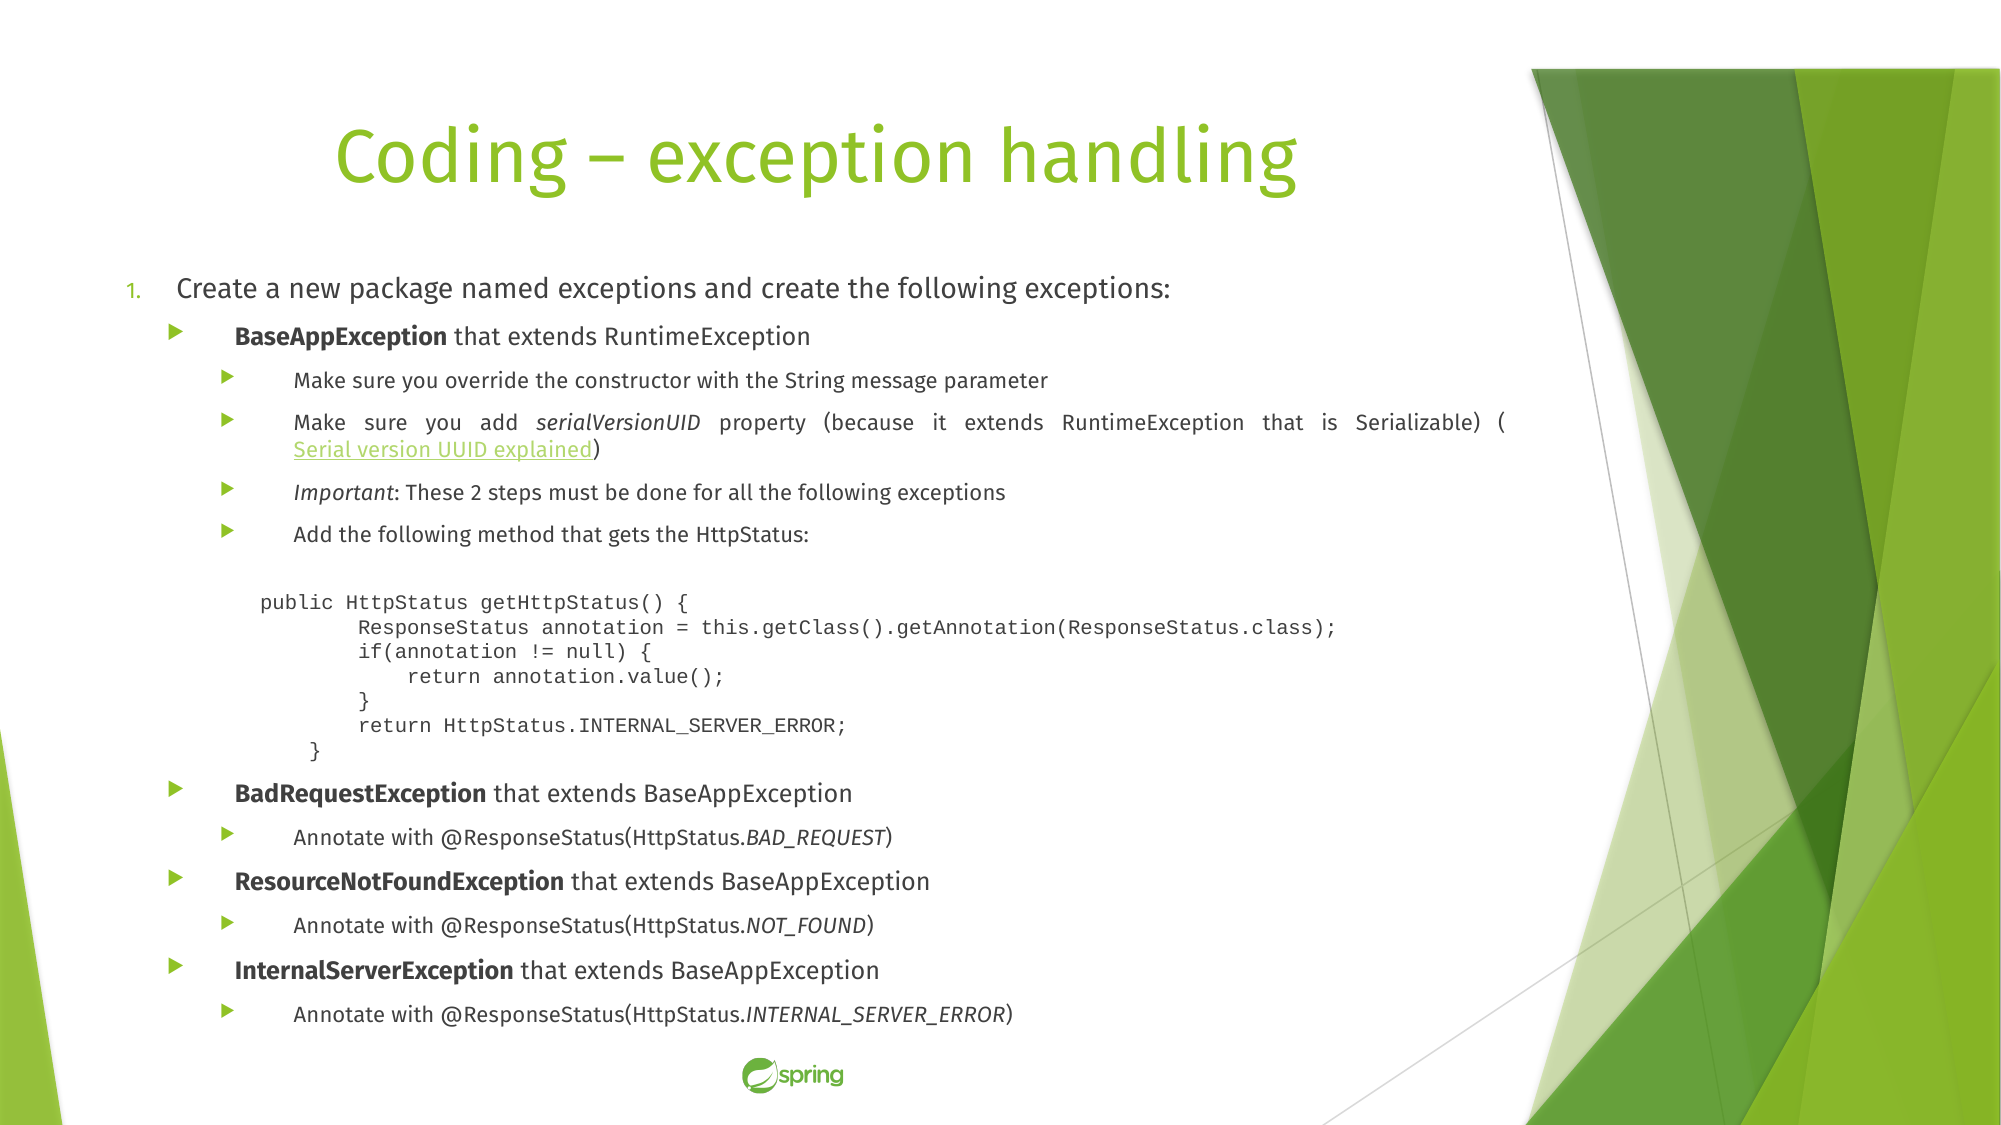

# Coding – exception handling
Create a new package named exceptions and create the following exceptions:
BaseAppException that extends RuntimeException
Make sure you override the constructor with the String message parameter
Make sure you add serialVersionUID property (because it extends RuntimeException that is Serializable) (Serial version UUID explained)
Important: These 2 steps must be done for all the following exceptions
Add the following method that gets the HttpStatus:

public HttpStatus getHttpStatus() {
        ResponseStatus annotation = this.getClass().getAnnotation(ResponseStatus.class);
        if(annotation != null) {
            return annotation.value();
        }
        return HttpStatus.INTERNAL_SERVER_ERROR;
    }
BadRequestException that extends BaseAppException
Annotate with @ResponseStatus(HttpStatus.BAD_REQUEST)
ResourceNotFoundException that extends BaseAppException
Annotate with @ResponseStatus(HttpStatus.NOT_FOUND)
InternalServerException that extends BaseAppException
Annotate with @ResponseStatus(HttpStatus.INTERNAL_SERVER_ERROR)